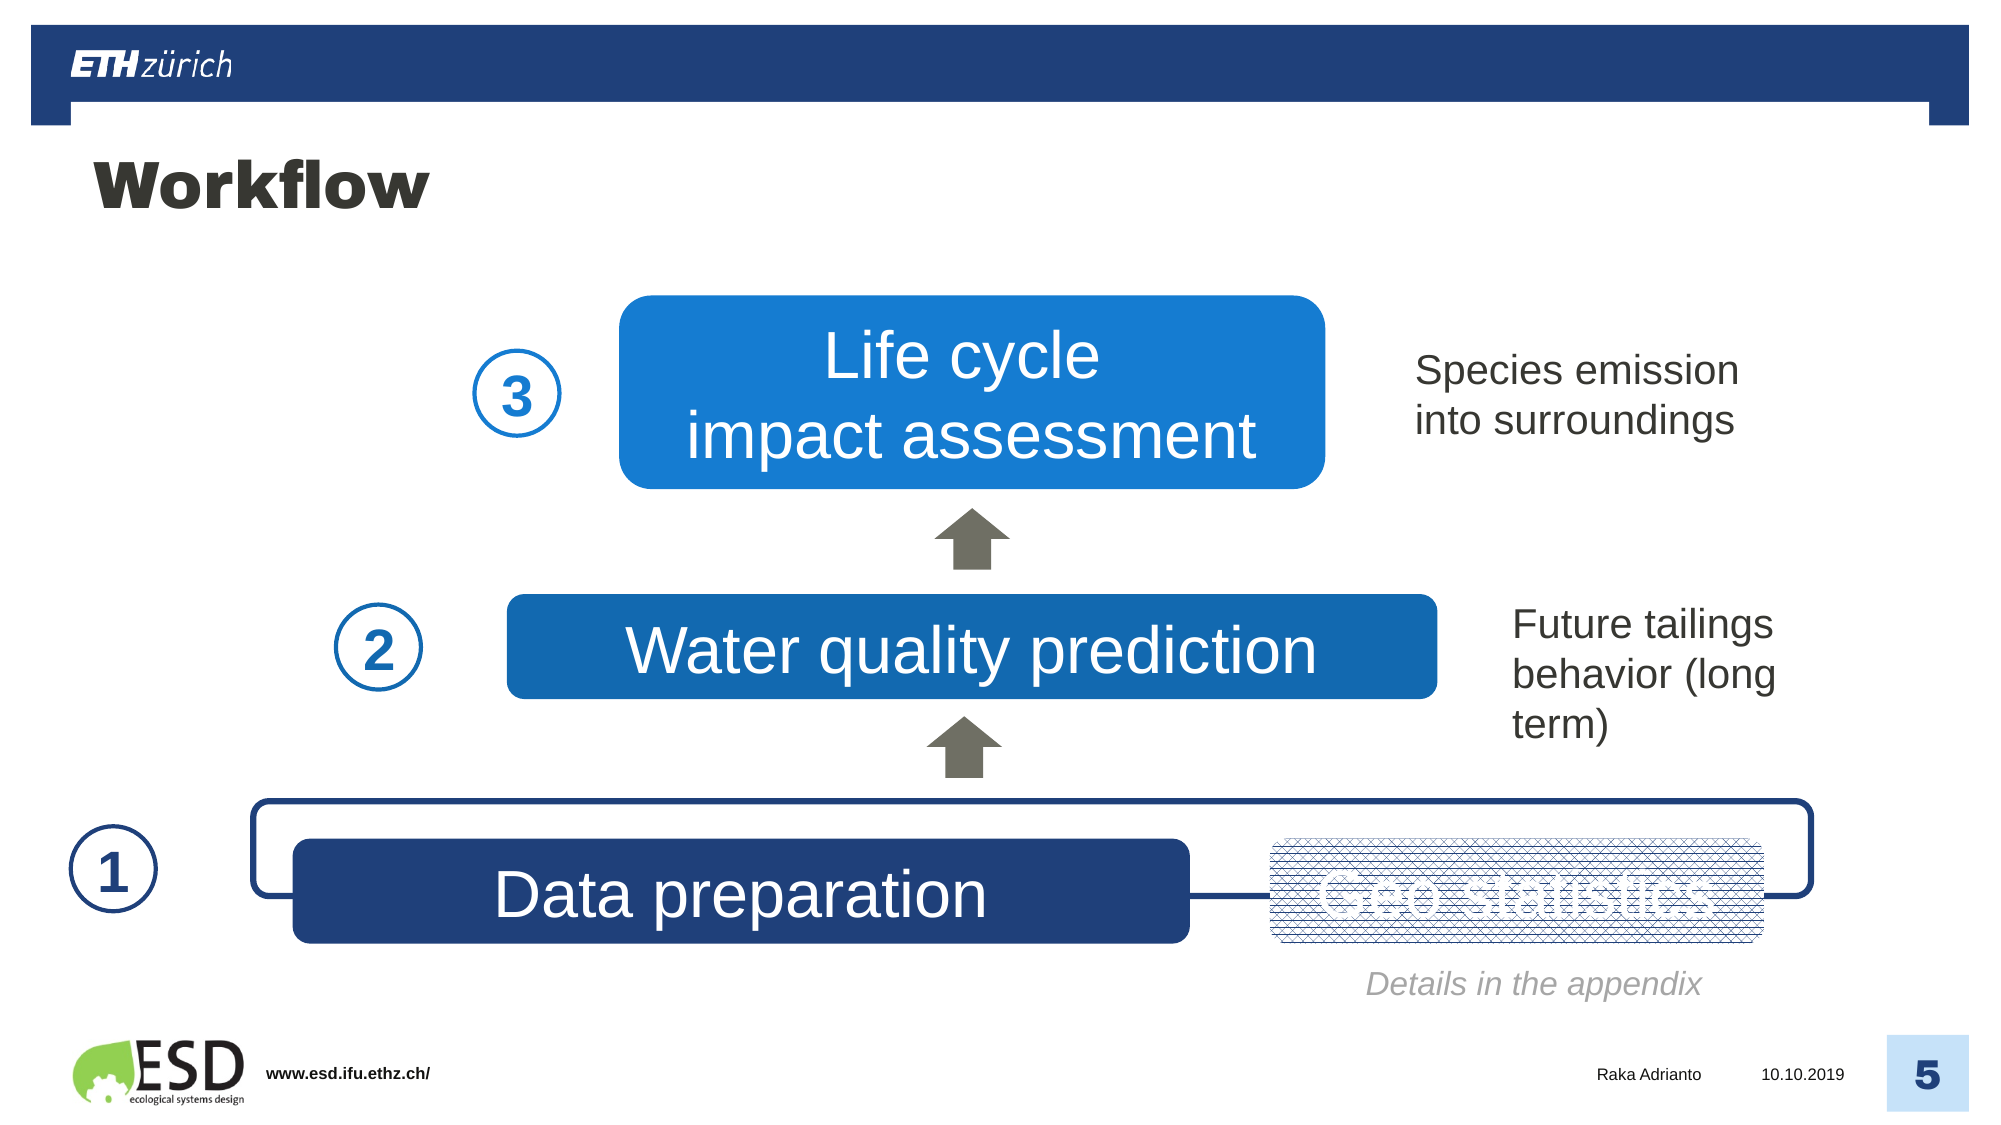

# Workflow
Life cycle
impact assessment
Species emission into surroundings
3

Future tailings behavior (long term)
Water quality prediction
2

1
Data preparation
Geo statistics
Details in the appendix
Raka Adrianto
10.10.2019
5